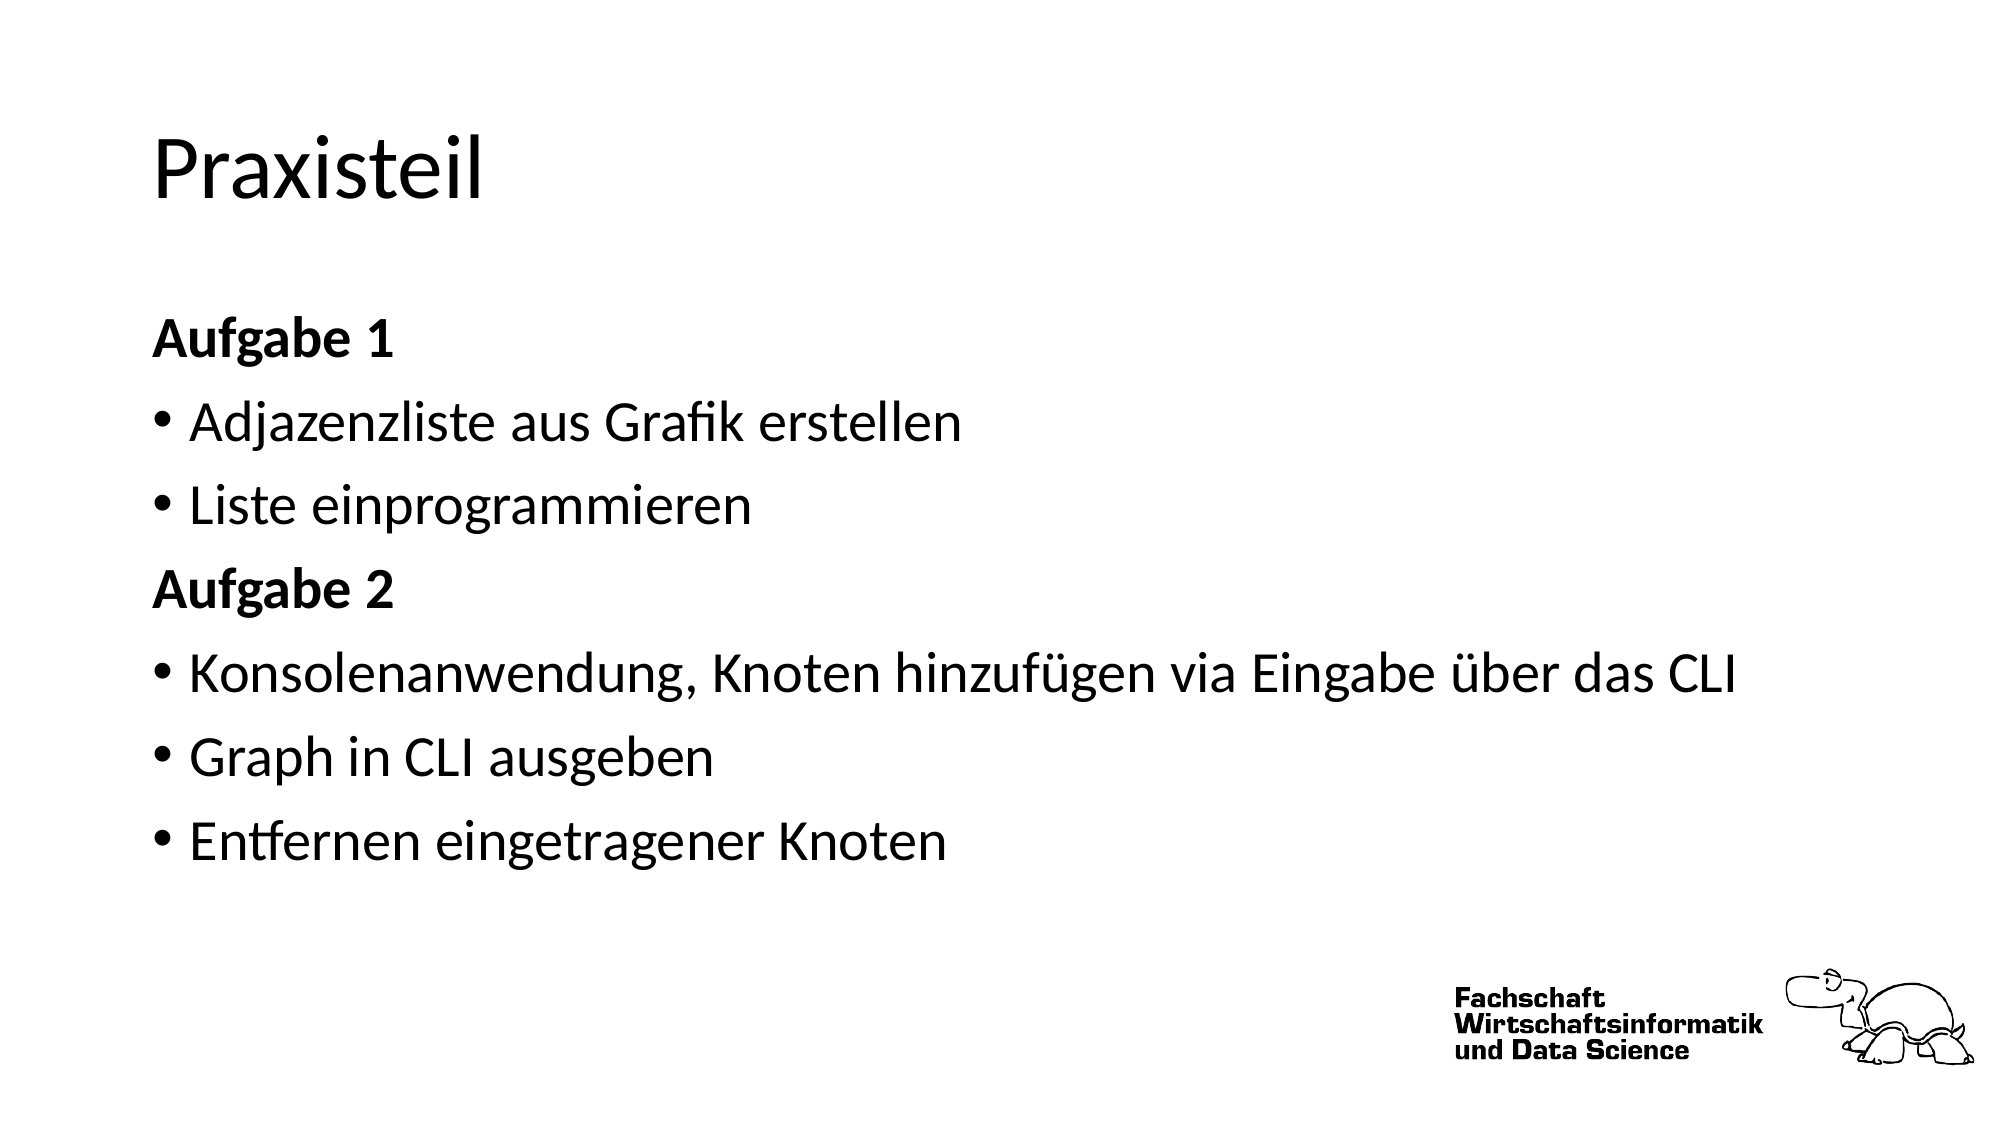

# Praxisteil
Aufgabe 1
Adjazenzliste aus Grafik erstellen
Liste einprogrammieren
Aufgabe 2
Konsolenanwendung, Knoten hinzufügen via Eingabe über das CLI
Graph in CLI ausgeben
Entfernen eingetragener Knoten